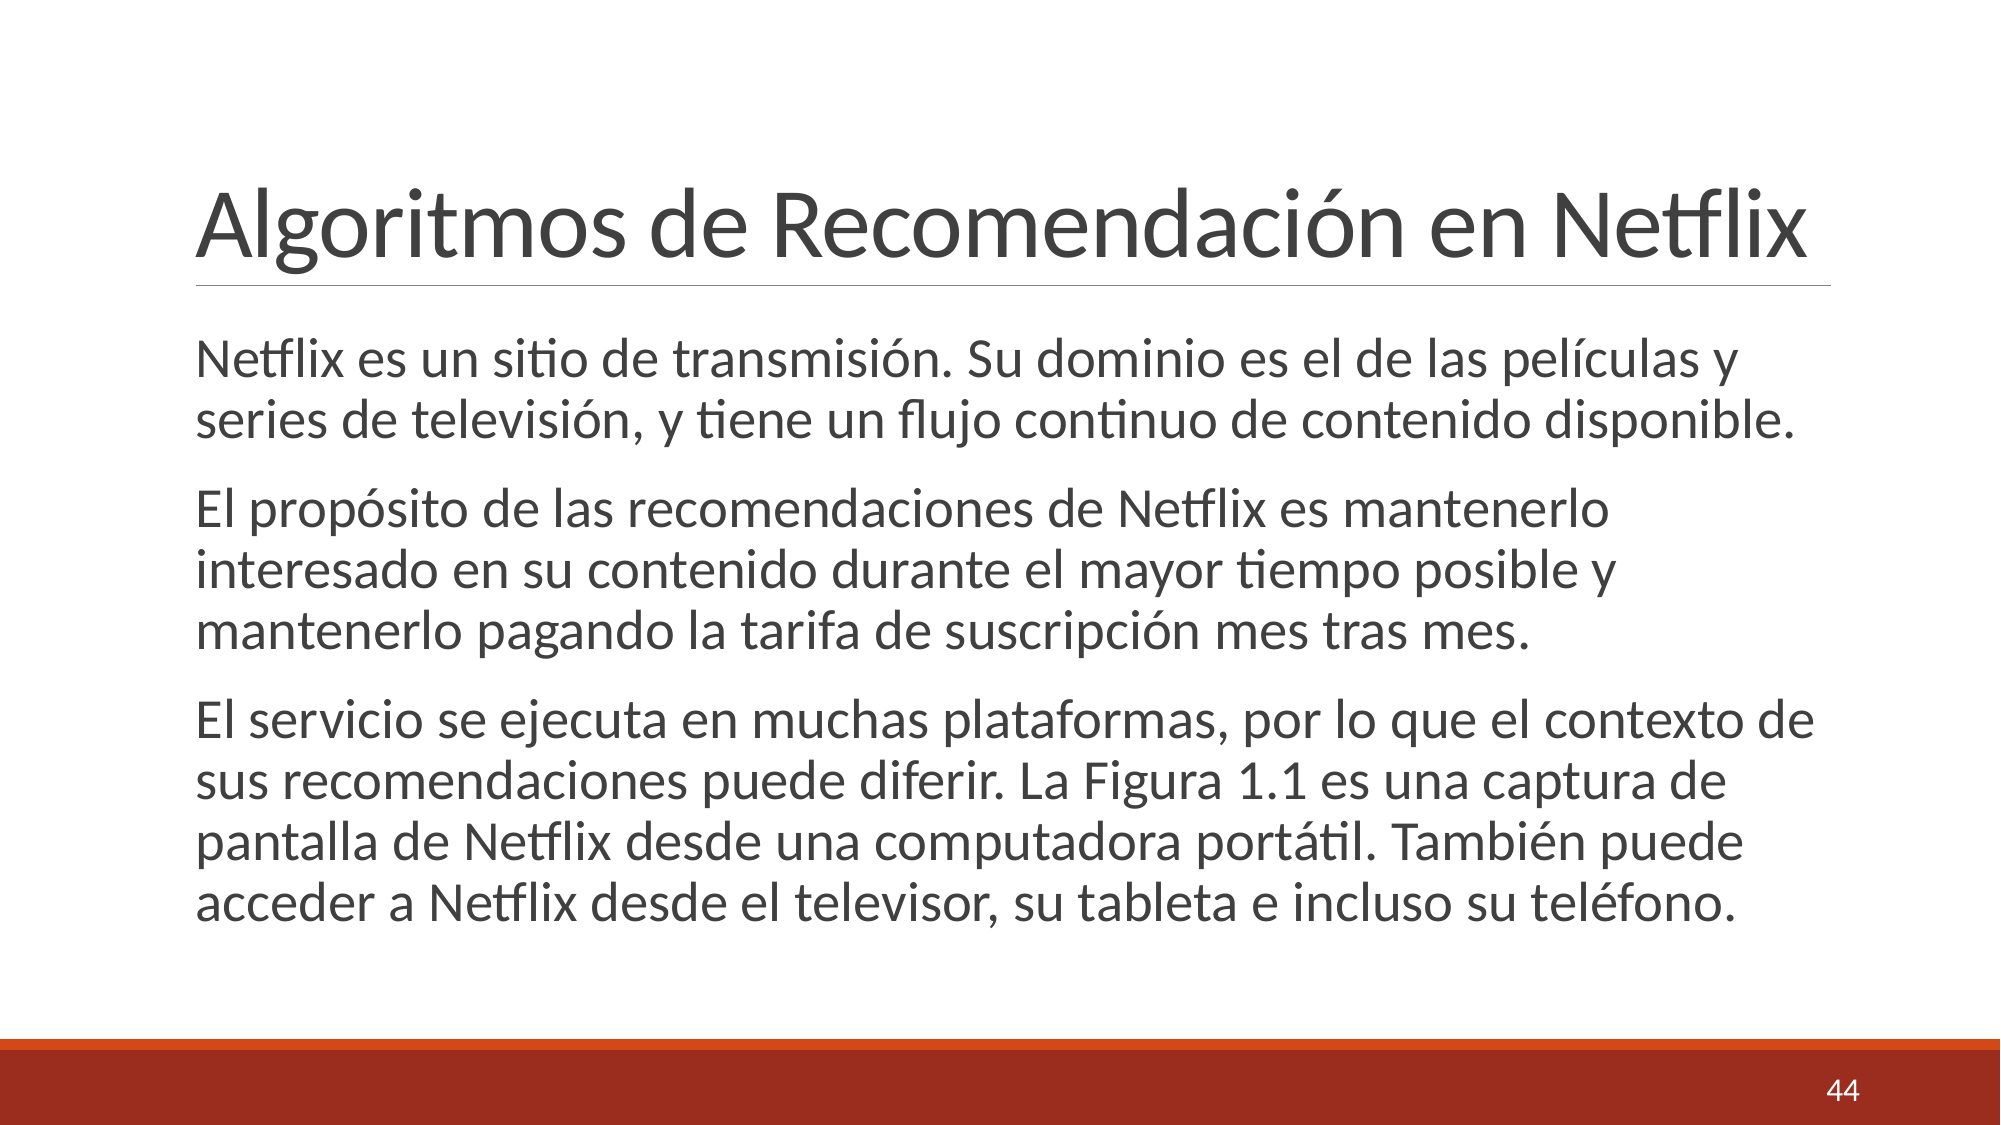

# Algoritmos de Recomendación en Netflix
Netflix es un sitio de transmisión. Su dominio es el de las películas y series de televisión, y tiene un flujo continuo de contenido disponible.
El propósito de las recomendaciones de Netflix es mantenerlo interesado en su contenido durante el mayor tiempo posible y mantenerlo pagando la tarifa de suscripción mes tras mes.
El servicio se ejecuta en muchas plataformas, por lo que el contexto de sus recomendaciones puede diferir. La Figura 1.1 es una captura de pantalla de Netflix desde una computadora portátil. También puede acceder a Netflix desde el televisor, su tableta e incluso su teléfono.
44